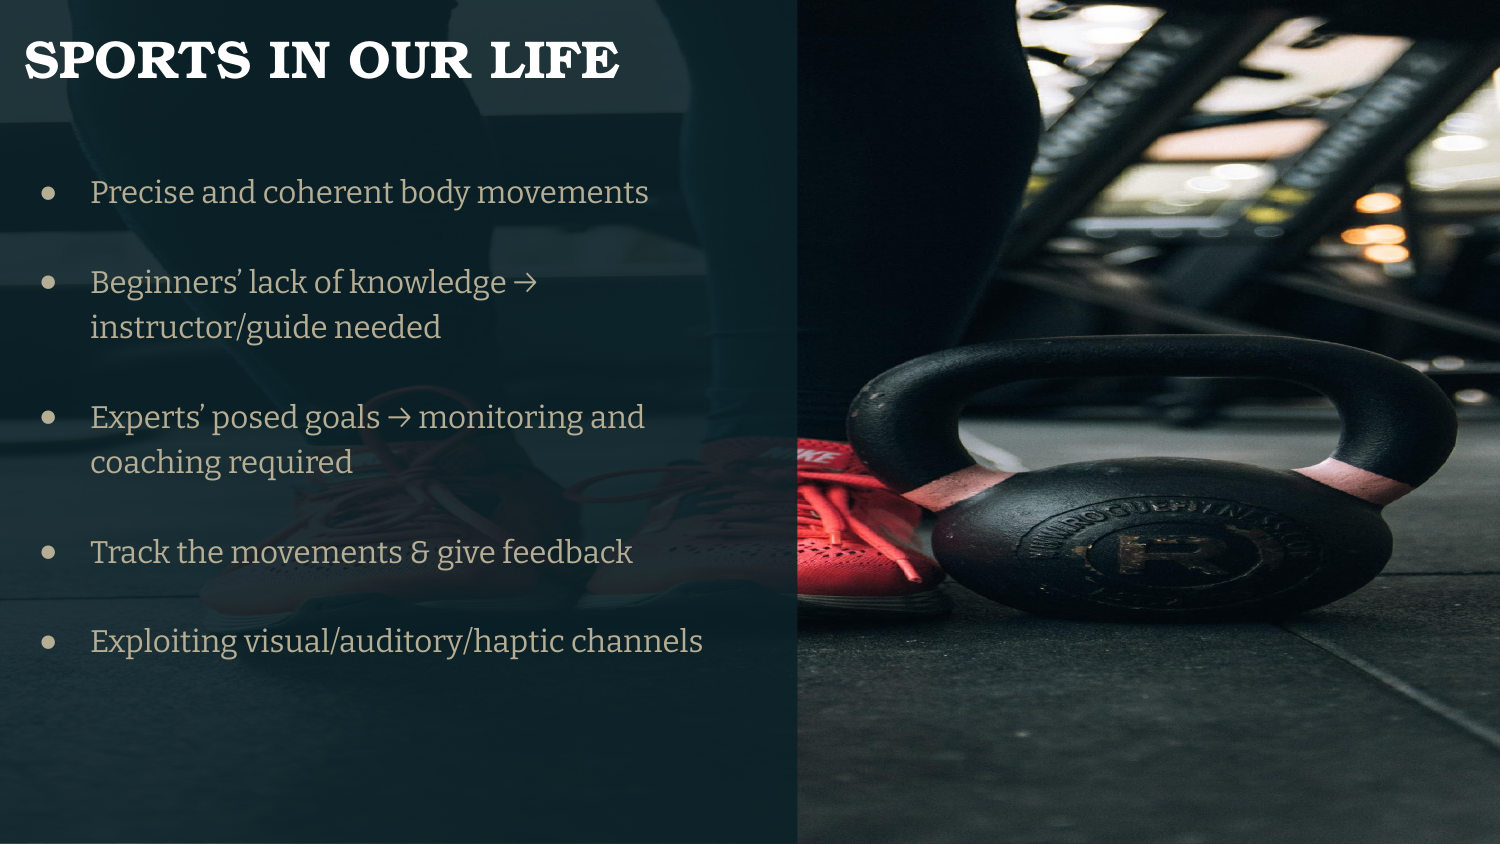

# SPORTS IN OUR LIFE
Precise and coherent body movements

Beginners’ lack of knowledge → instructor/guide needed

Experts’ posed goals → monitoring and coaching required

Track the movements & give feedback

Exploiting visual/auditory/haptic channels